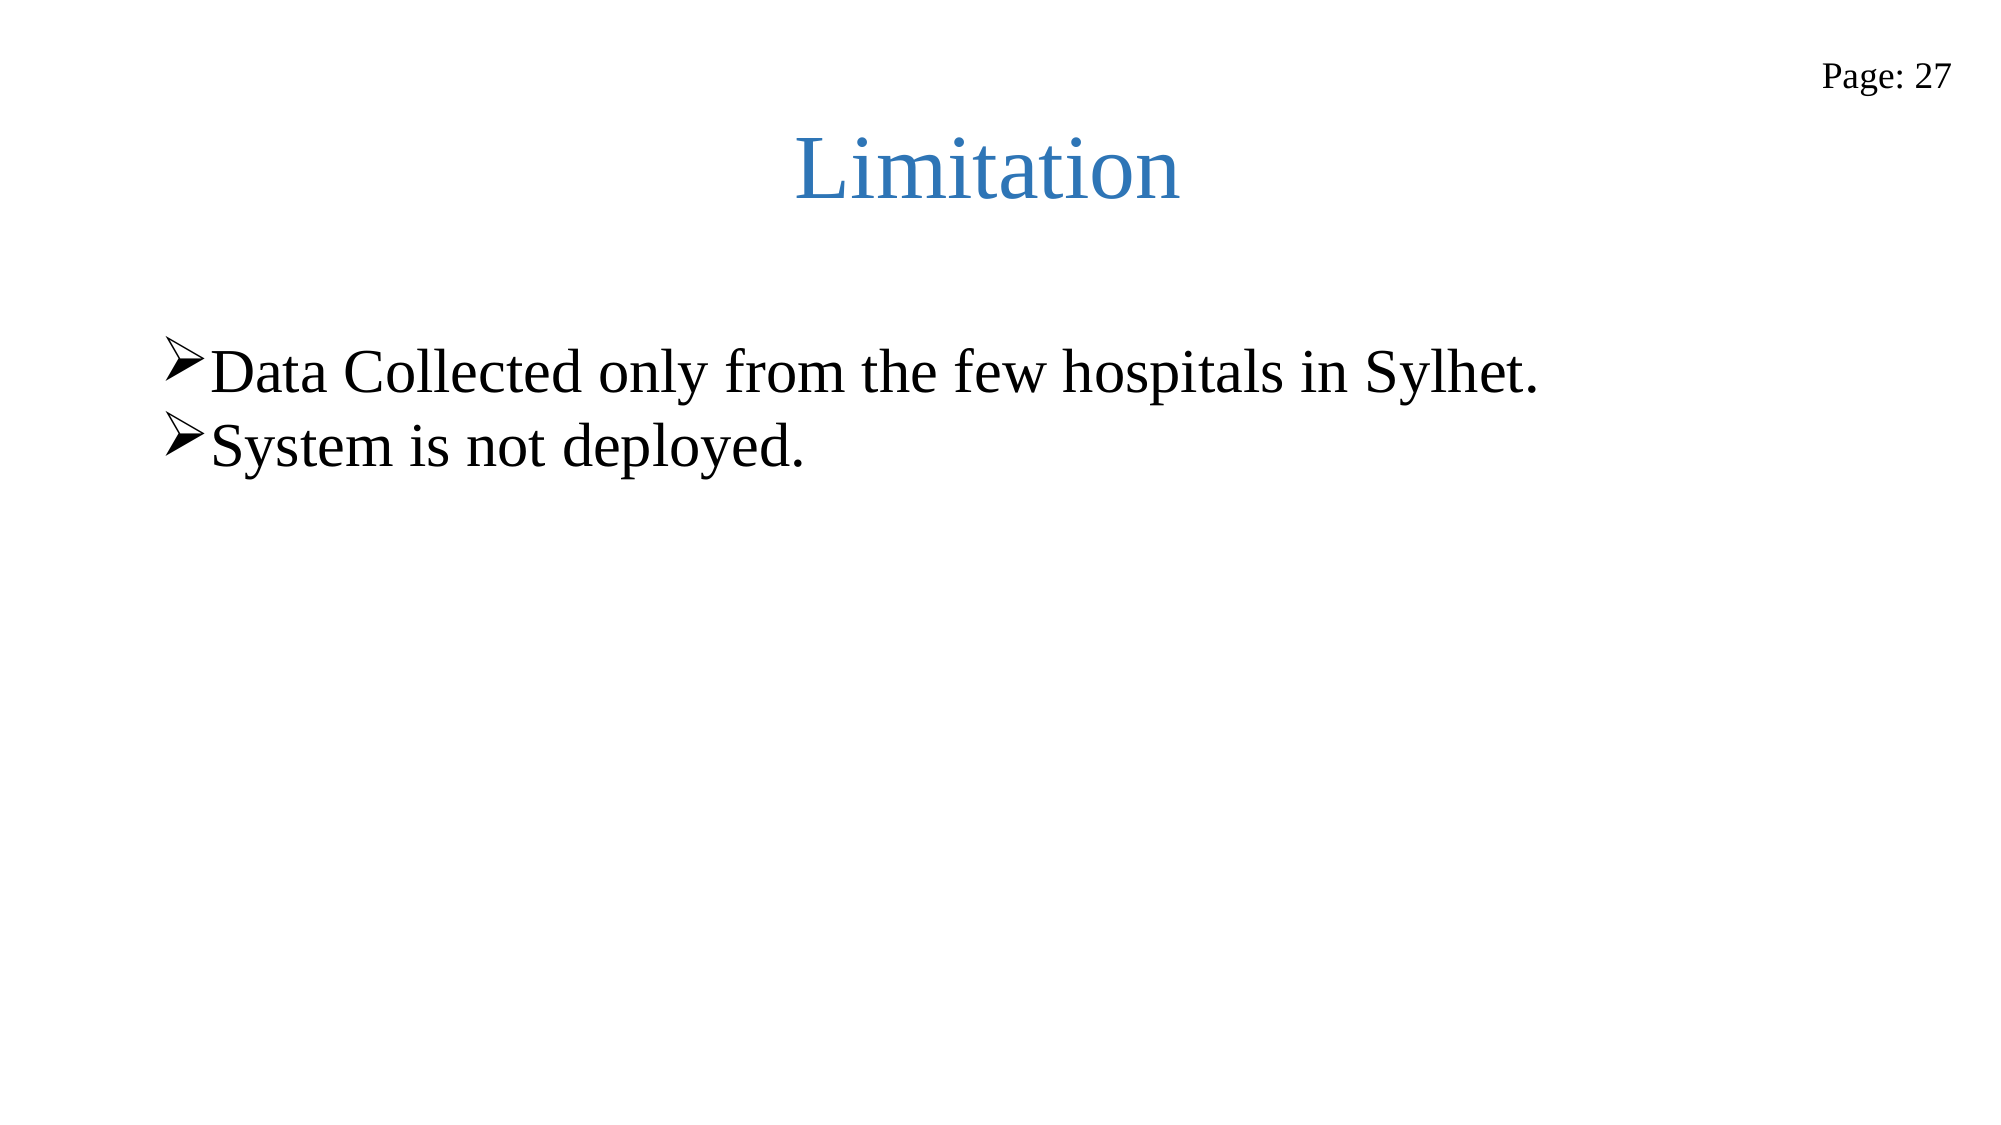

Page: 27
# Limitation
Data Collected only from the few hospitals in Sylhet.
System is not deployed.